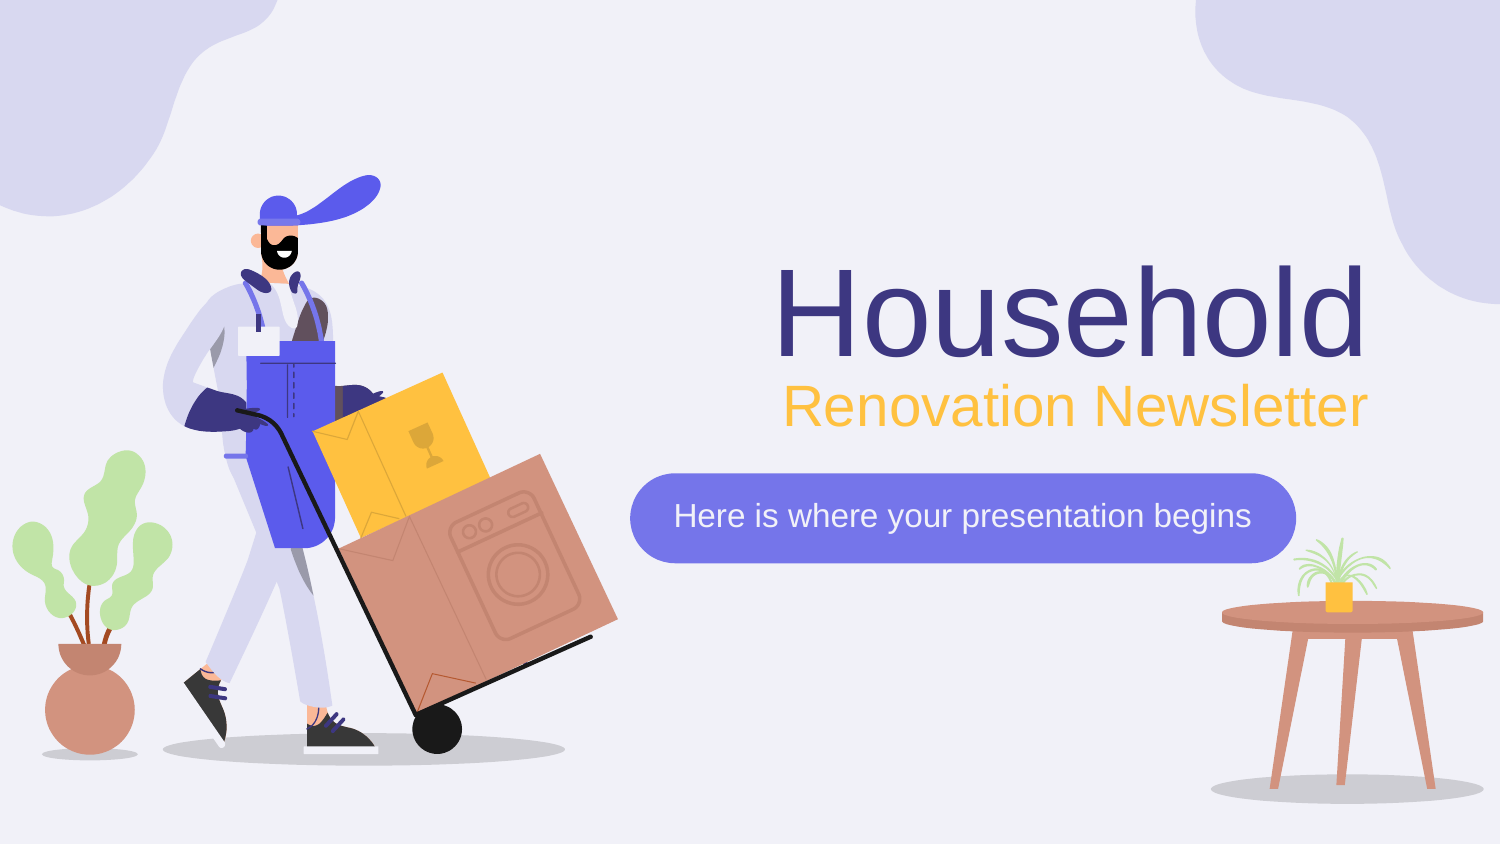

# Household Renovation Newsletter

Here is where your presentation begins